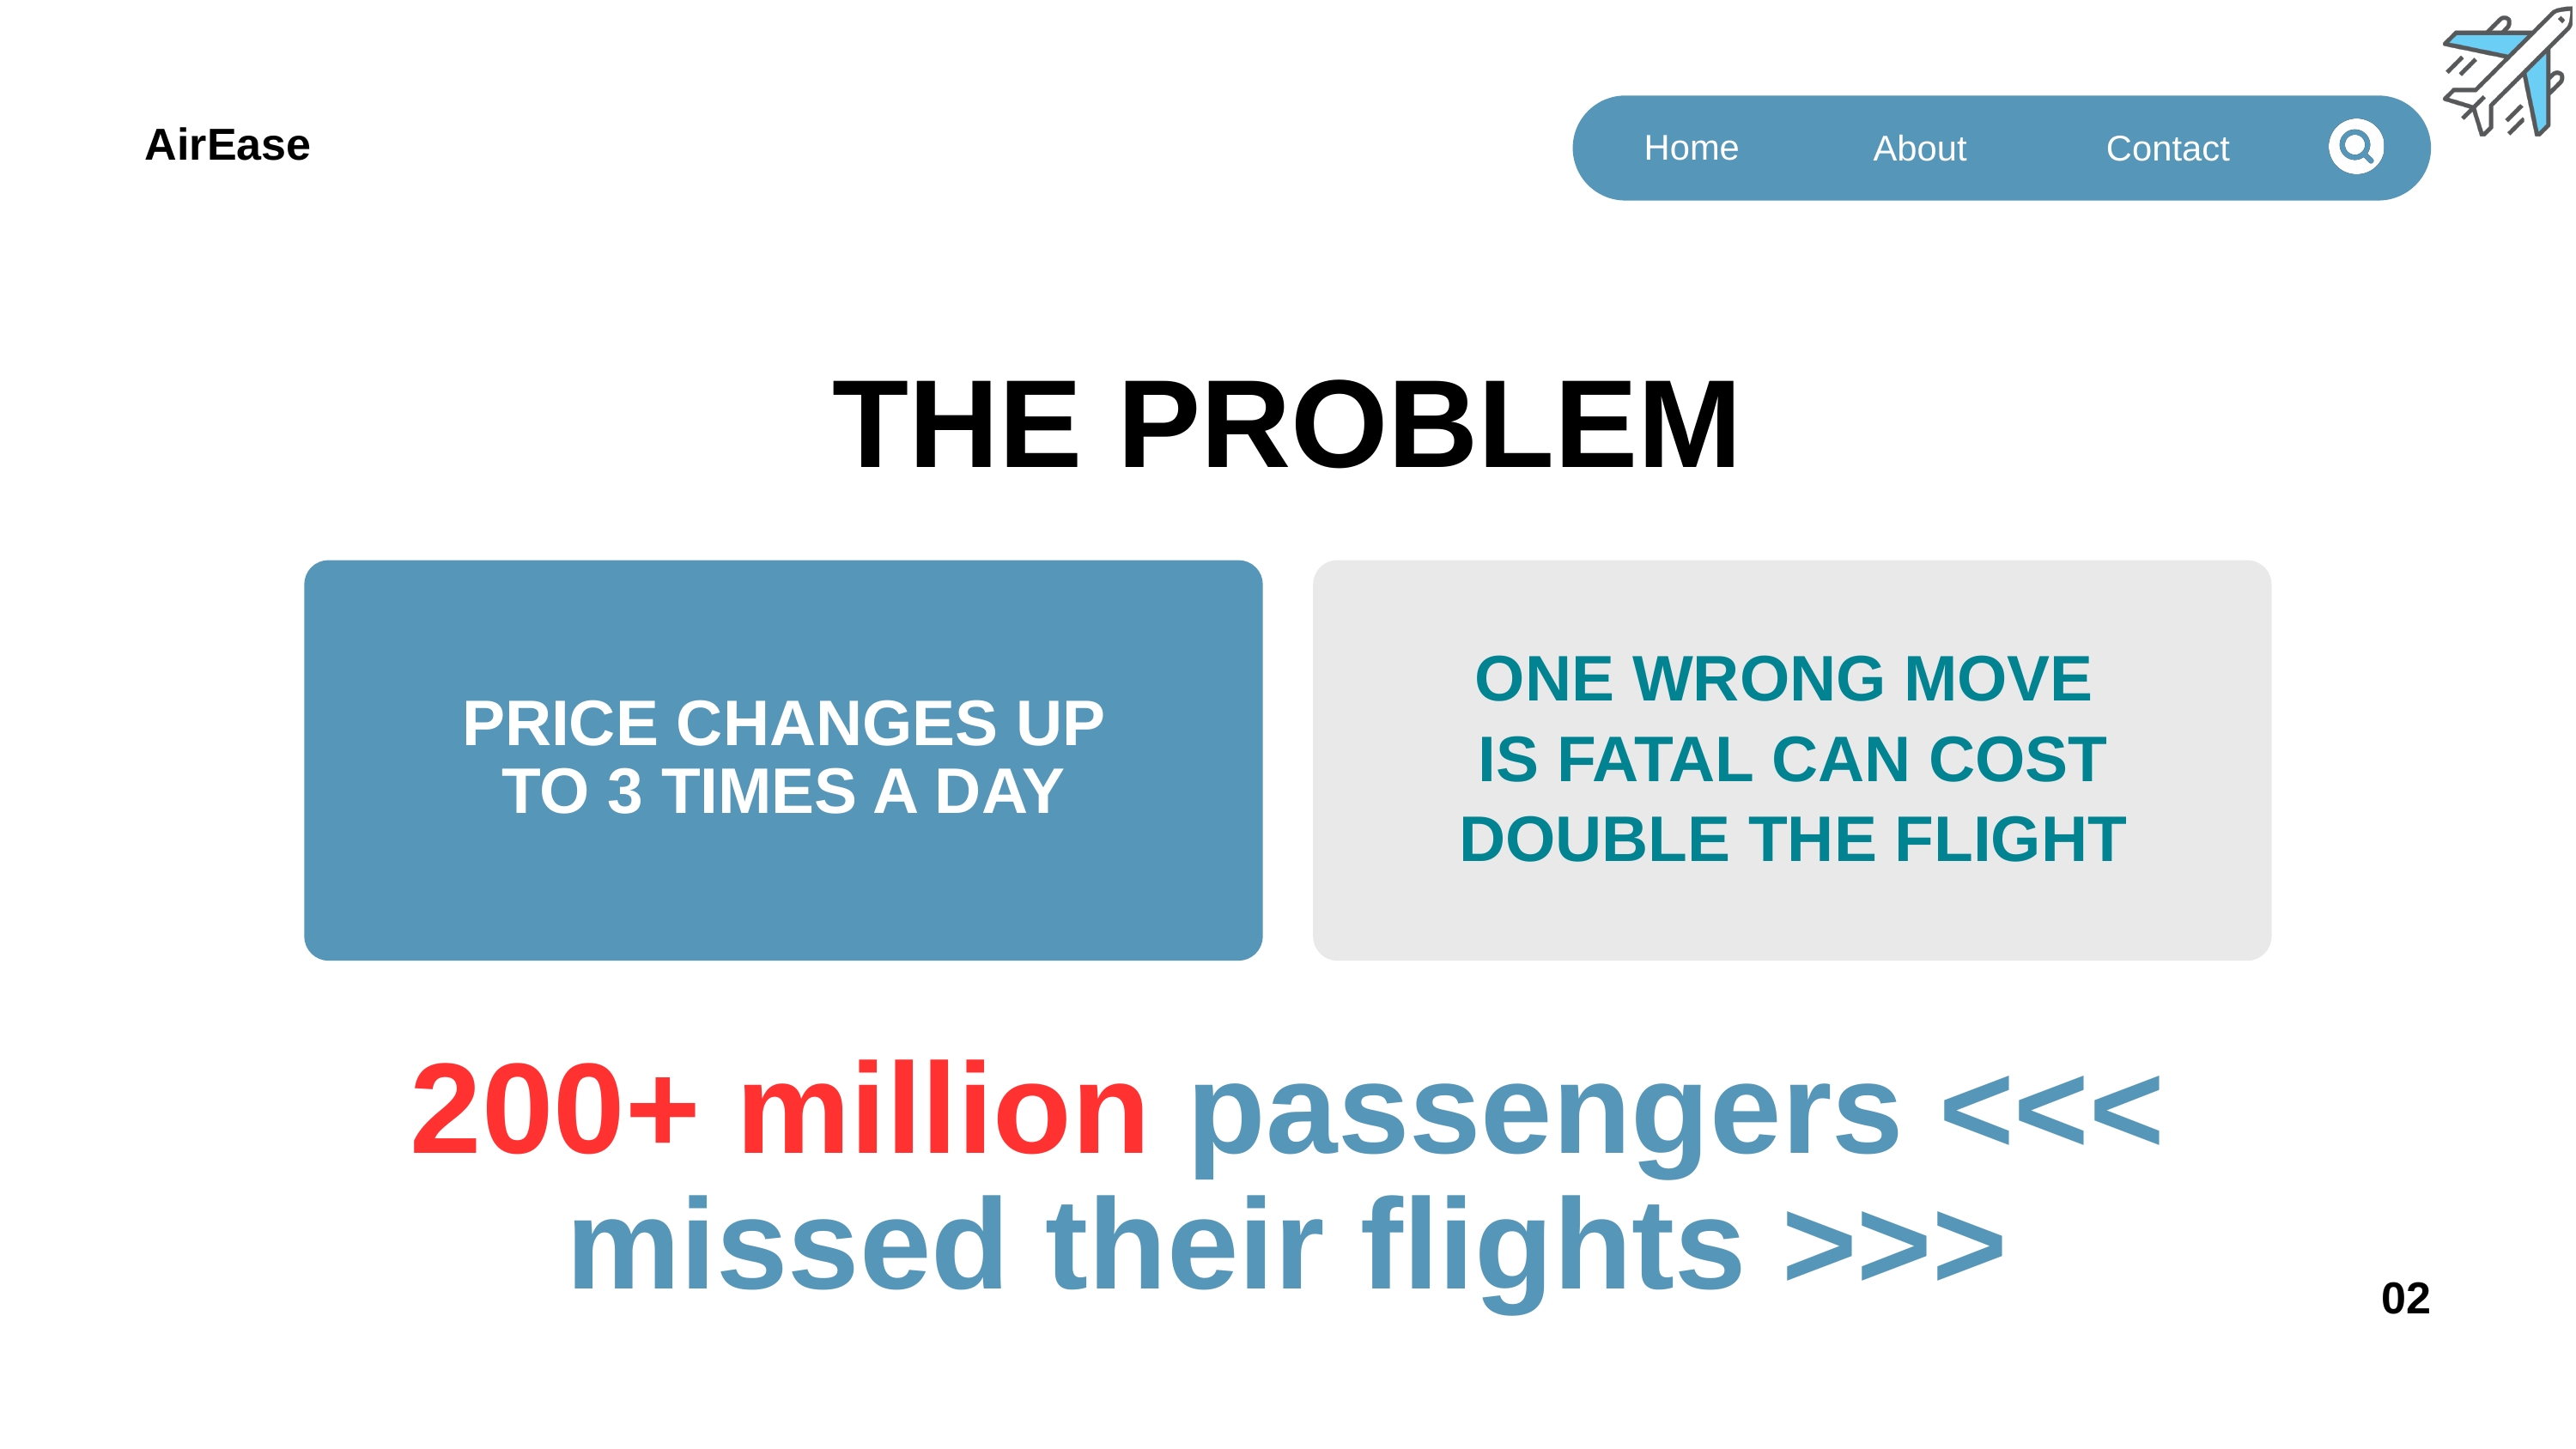

About
Contact
Home

AirEase
THE PROBLEM

ONE WRONG MOVE
IS FATAL CAN COST
DOUBLE THE FLIGHT
PRICE CHANGES UP TO 3 TIMES A DAY
200+ million passengers <<< missed their flights >>>
02